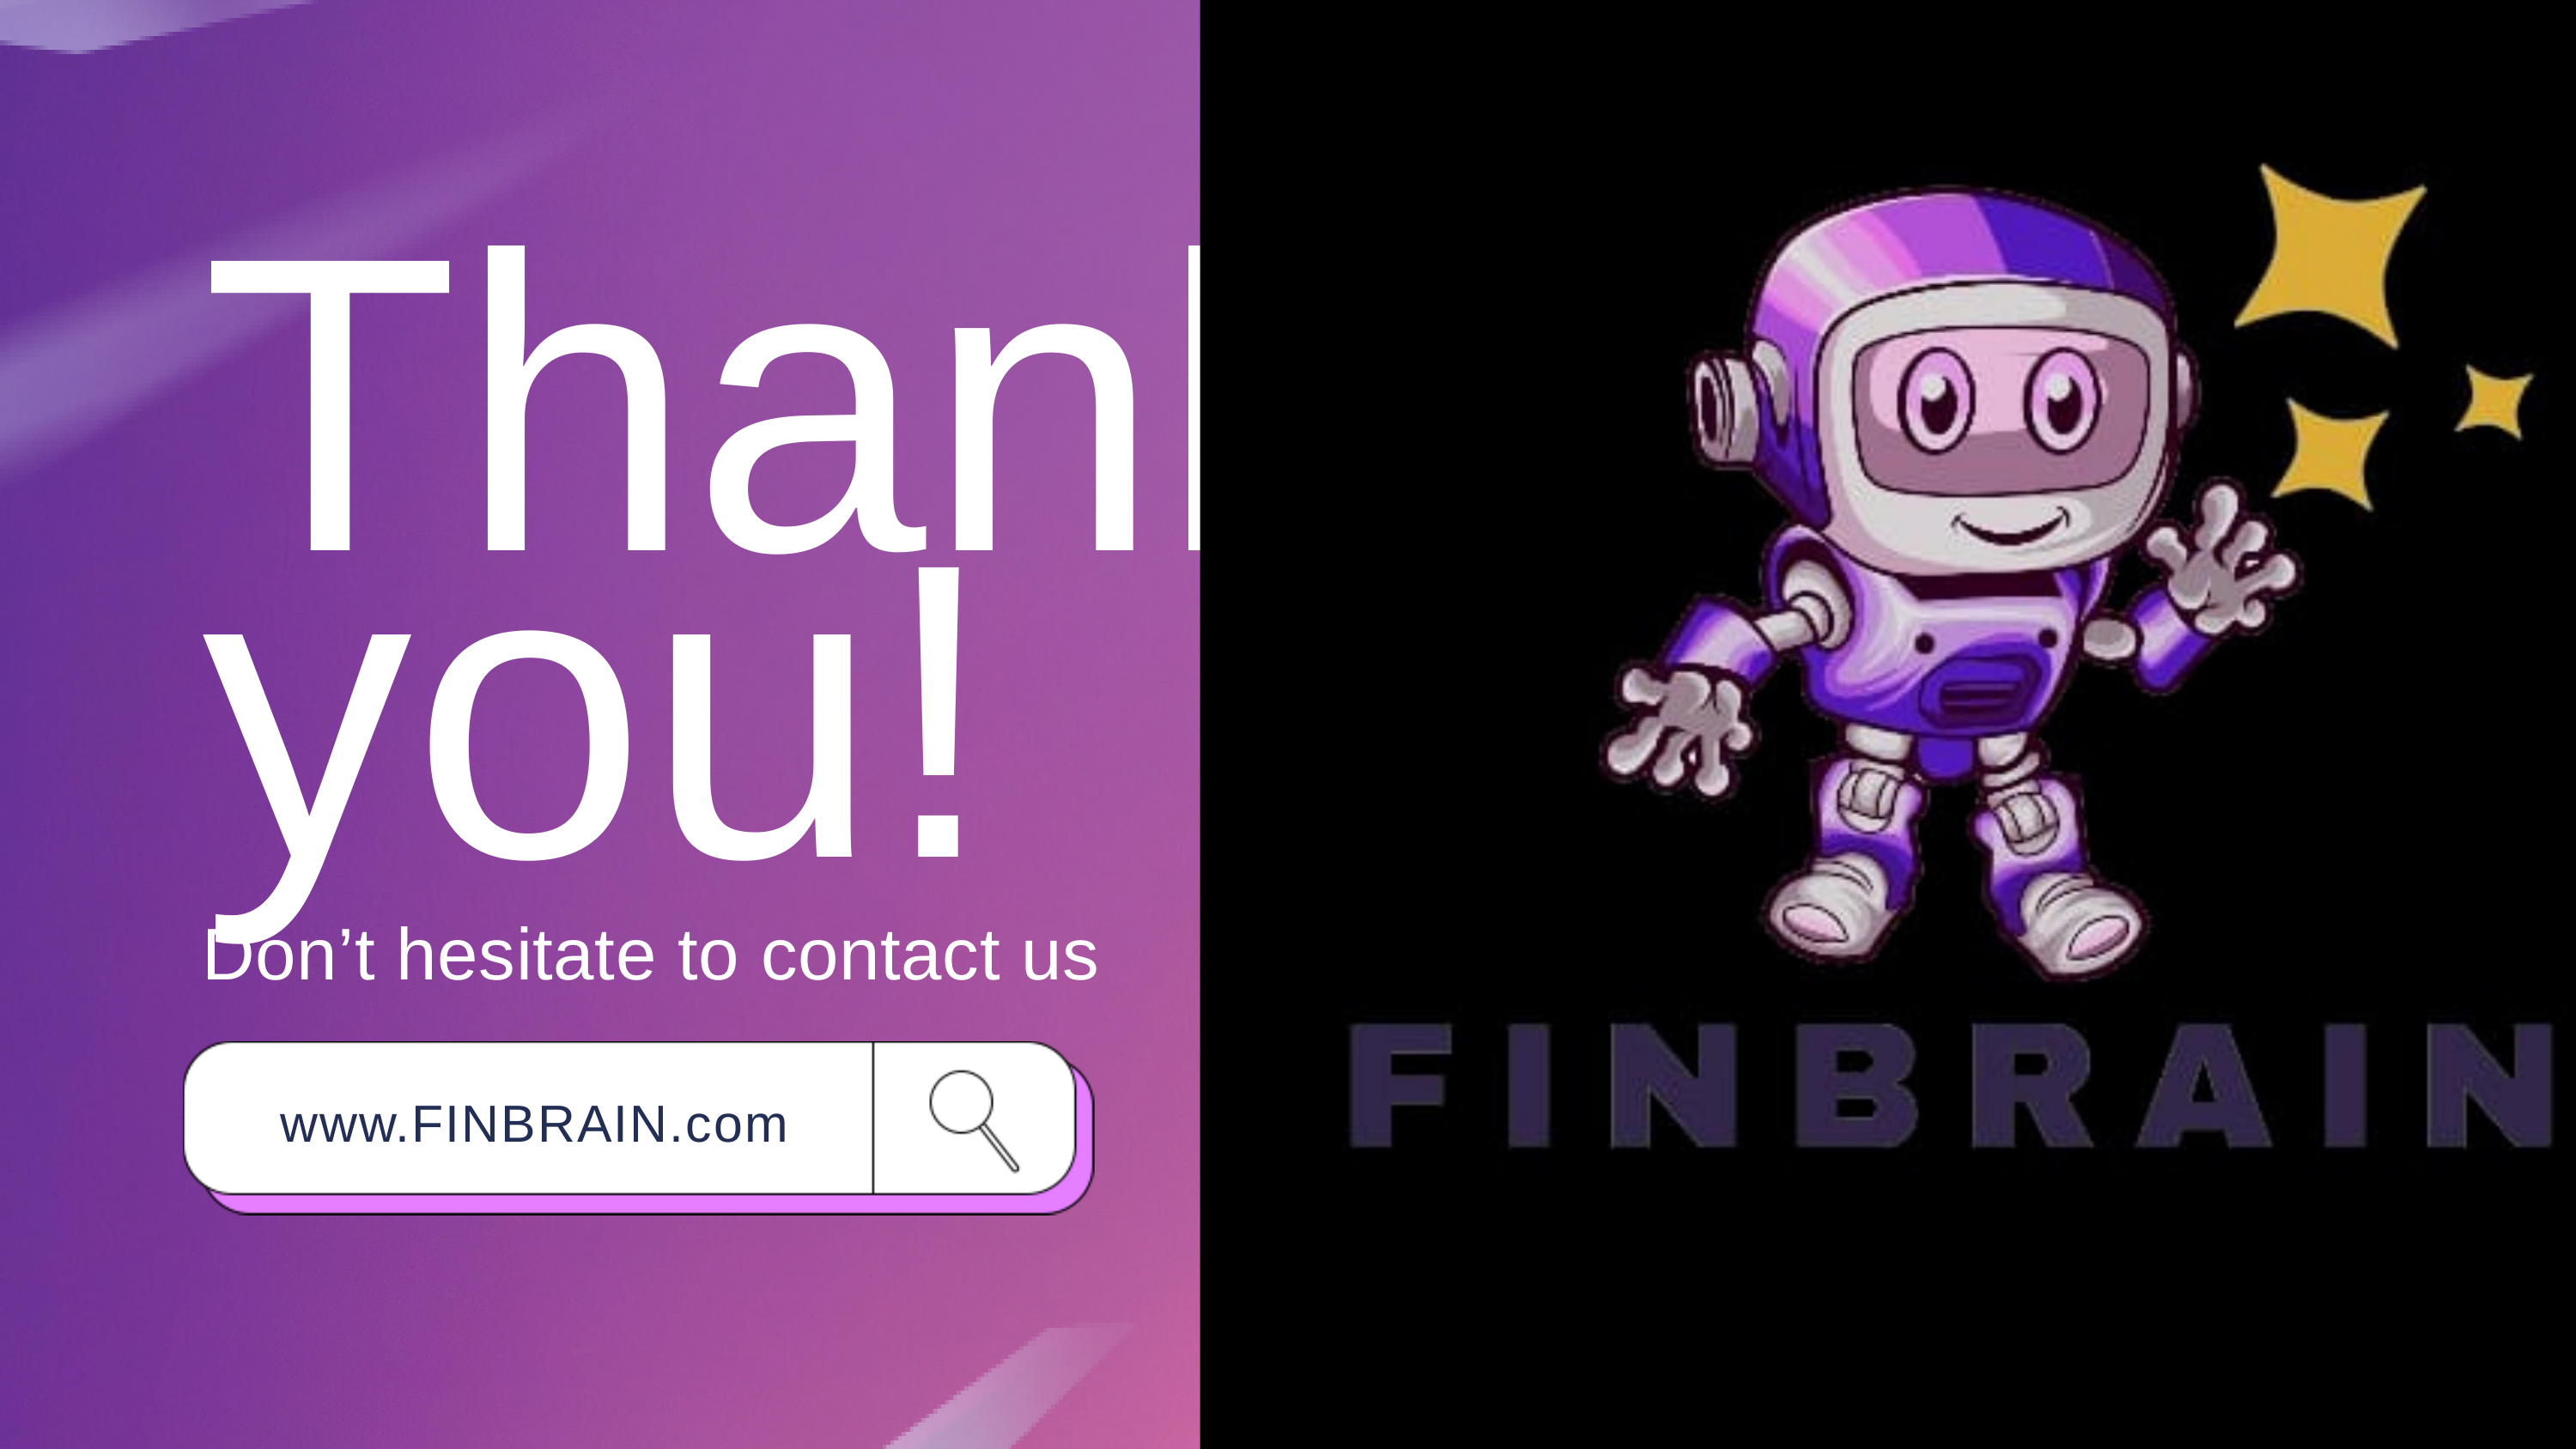

Thank
you!
Don’t hesitate to contact us

www.FINBRAIN.com